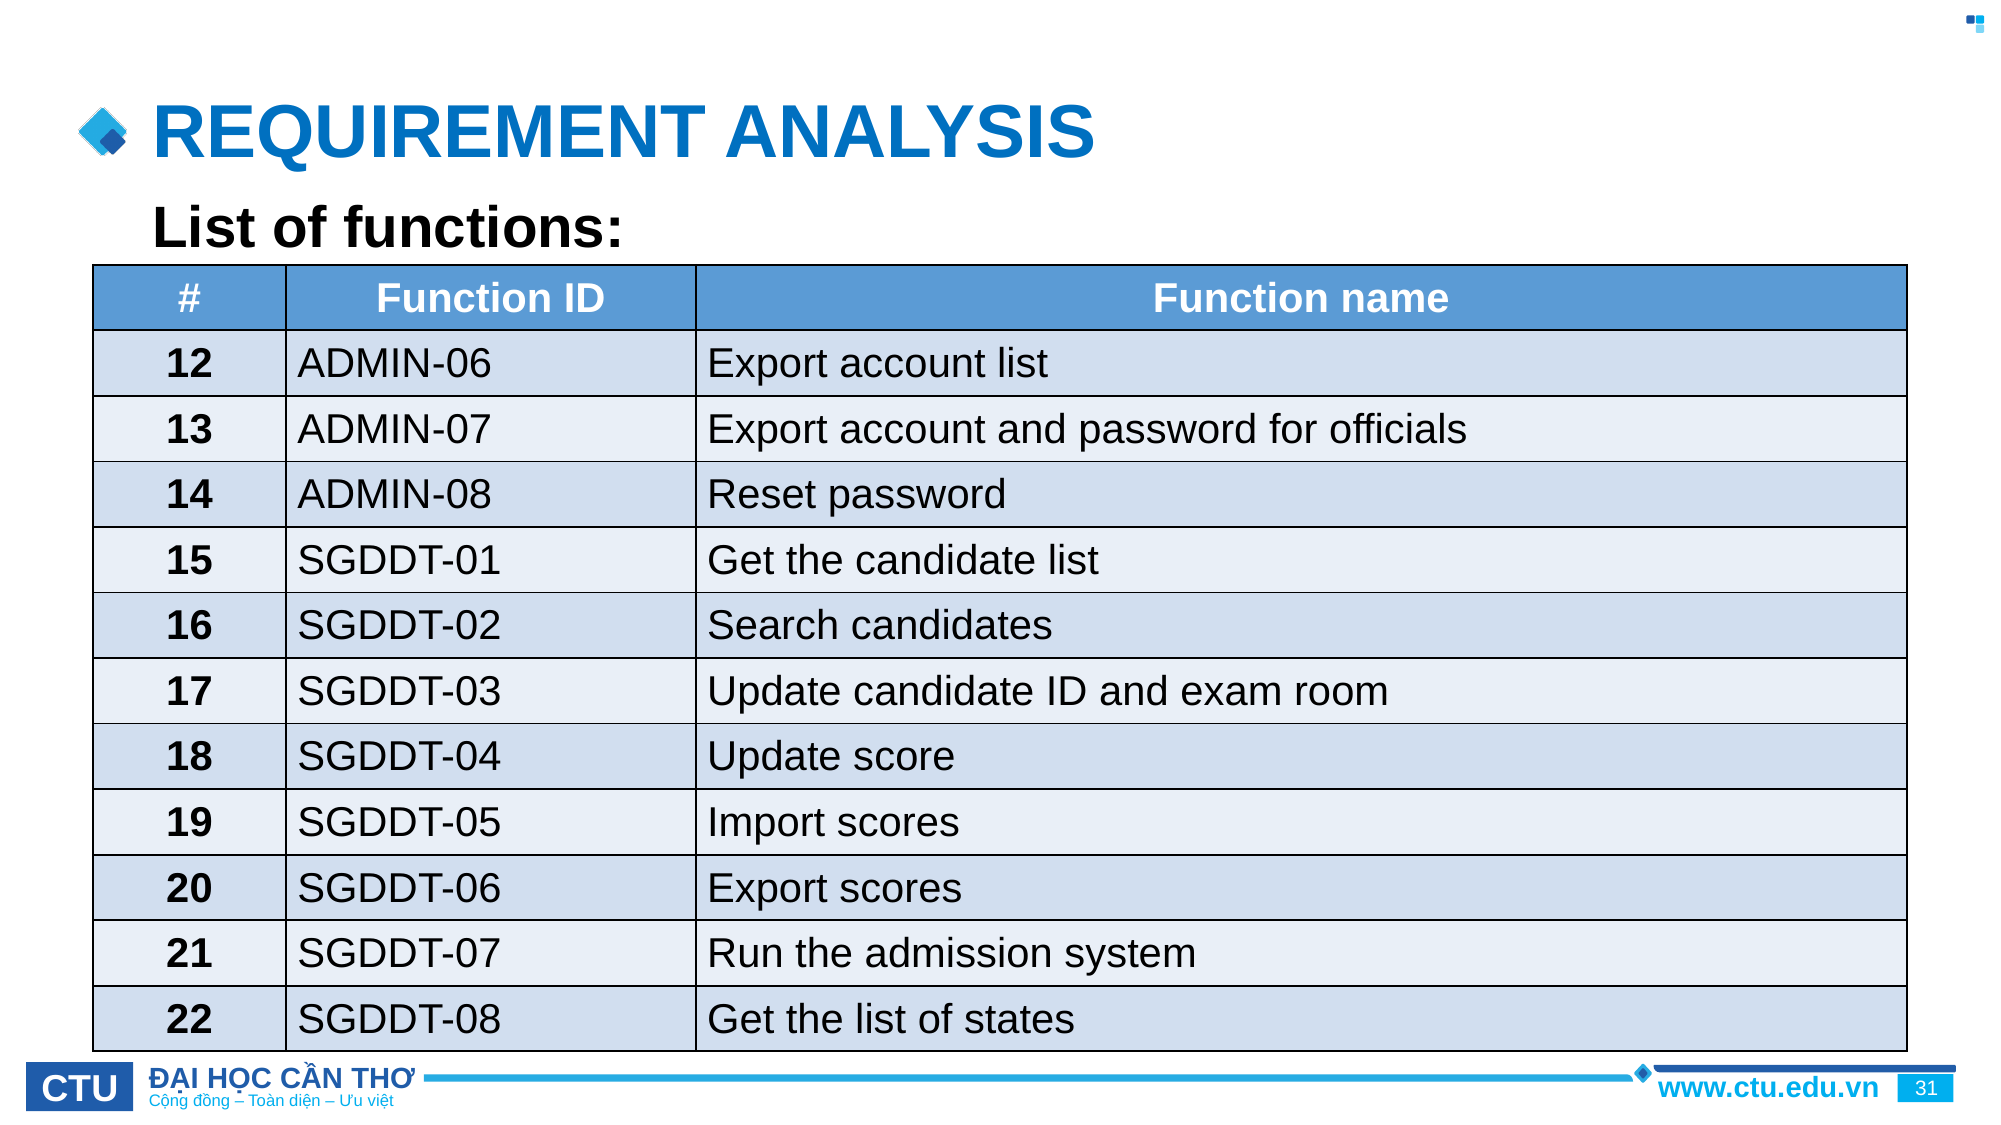

# REQUIREMENT ANALYSIS
List of functions:
| # | Function ID | Function name |
| --- | --- | --- |
| 12 | ADMIN-06 | Export account list |
| 13 | ADMIN-07 | Export account and password for officials |
| 14 | ADMIN-08 | Reset password |
| 15 | SGDDT-01 | Get the candidate list |
| 16 | SGDDT-02 | Search candidates |
| 17 | SGDDT-03 | Update candidate ID and exam room |
| 18 | SGDDT-04 | Update score |
| 19 | SGDDT-05 | Import scores |
| 20 | SGDDT-06 | Export scores |
| 21 | SGDDT-07 | Run the admission system |
| 22 | SGDDT-08 | Get the list of states |